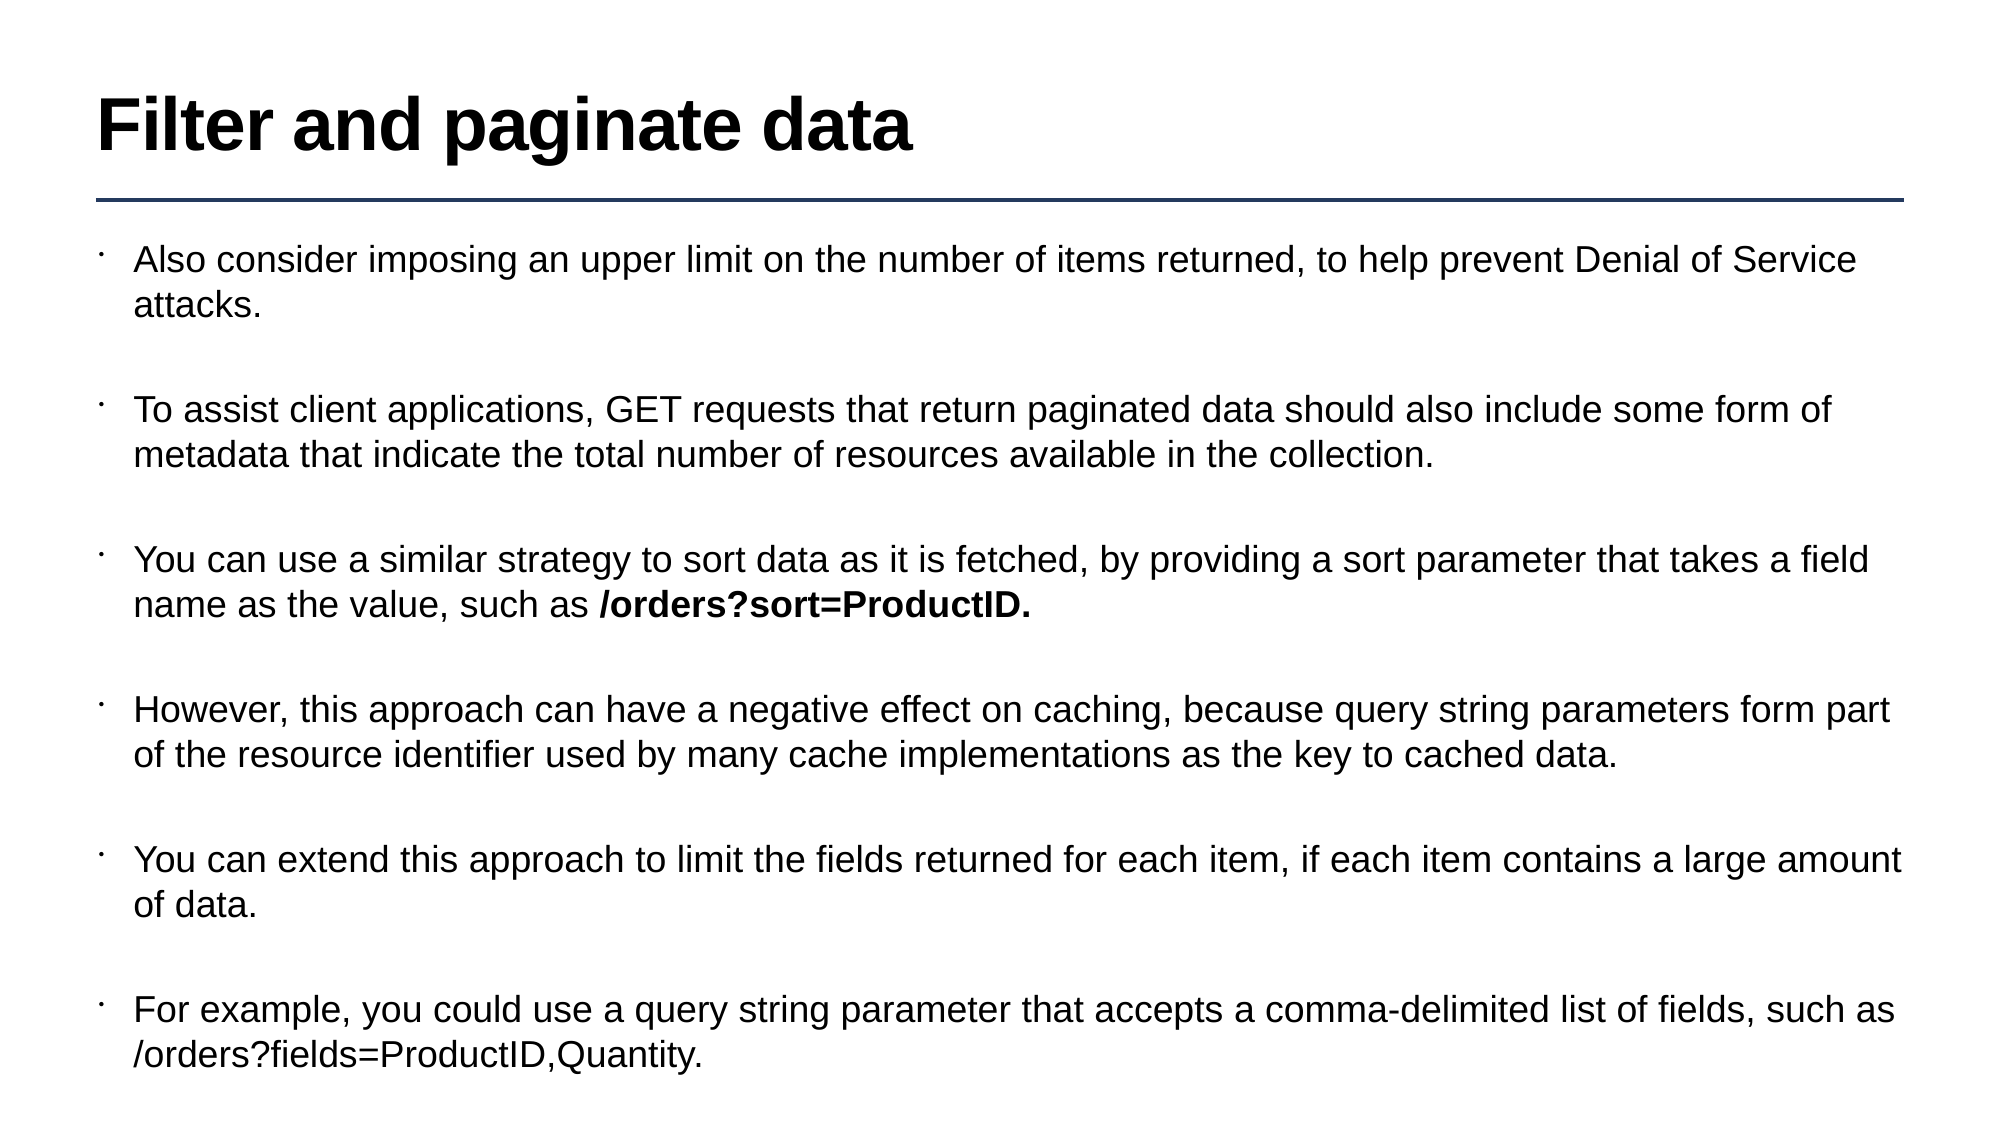

# Filter and paginate data
Also consider imposing an upper limit on the number of items returned, to help prevent Denial of Service attacks.

To assist client applications, GET requests that return paginated data should also include some form of metadata that indicate the total number of resources available in the collection.

You can use a similar strategy to sort data as it is fetched, by providing a sort parameter that takes a field name as the value, such as /orders?sort=ProductID.

However, this approach can have a negative effect on caching, because query string parameters form part of the resource identifier used by many cache implementations as the key to cached data.

You can extend this approach to limit the fields returned for each item, if each item contains a large amount of data.

For example, you could use a query string parameter that accepts a comma-delimited list of fields, such as /orders?fields=ProductID,Quantity.